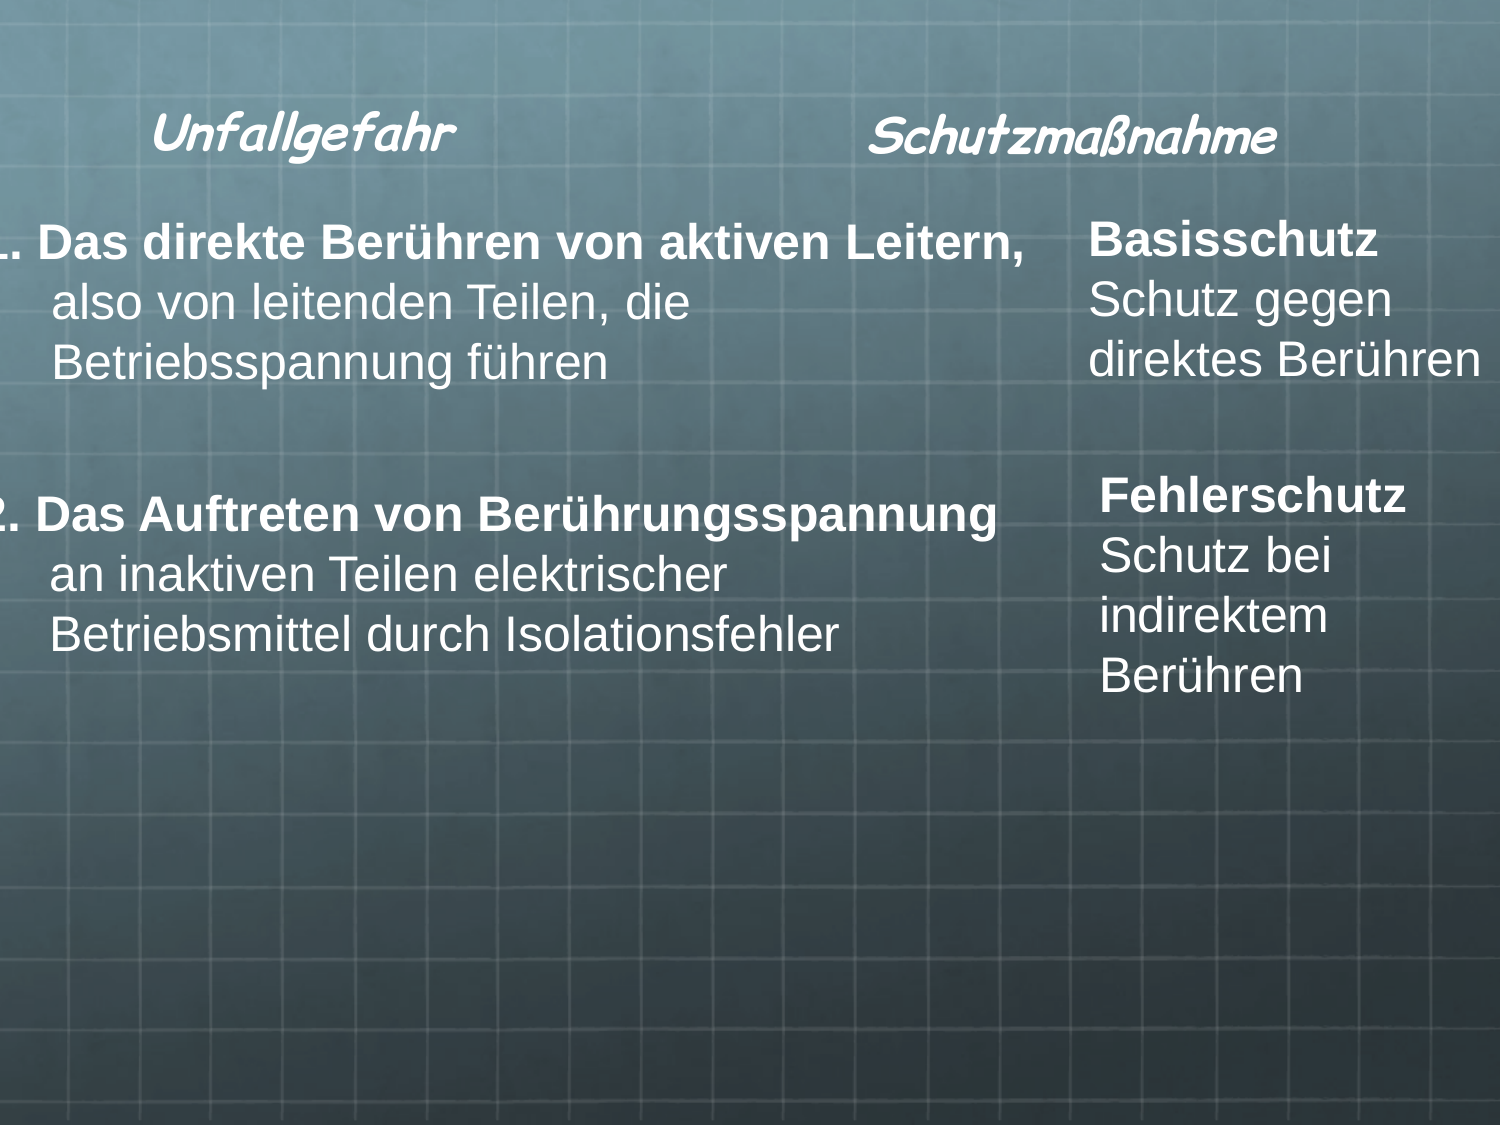

Unfallgefahr

Schutzmaßnahme

Basisschutz
Schutz gegen
direktes Berühren

1. Das direkte Berühren von aktiven Leitern,
     also von leitenden Teilen, die
     Betriebsspannung führen

Fehlerschutz
Schutz bei
indirektem
Berühren

2. Das Auftreten von Berührungsspannung
     an inaktiven Teilen elektrischer
     Betriebsmittel durch Isolationsfehler